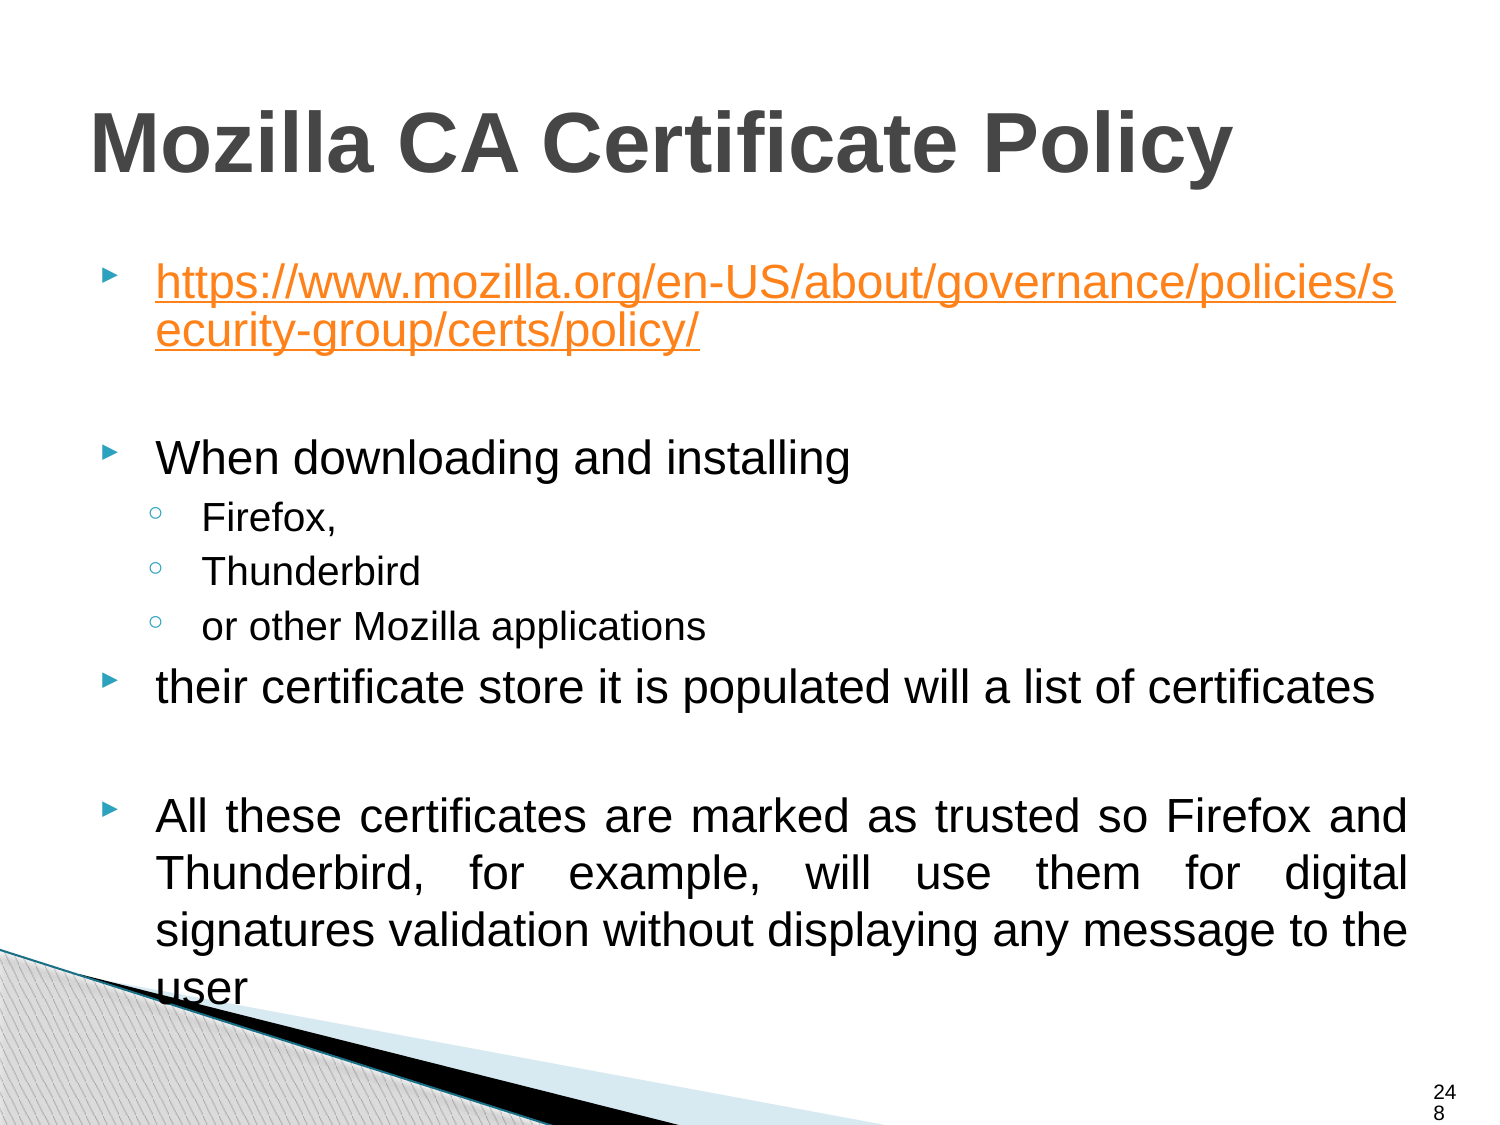

# Mozilla CA Certificate Policy
https://www.mozilla.org/en-US/about/governance/policies/security-group/certs/policy/

When downloading and installing
Firefox,
Thunderbird
or other Mozilla applications
their certificate store it is populated will a list of certificates

All these certificates are marked as trusted so Firefox and Thunderbird, for example, will use them for digital signatures validation without displaying any message to the user

248